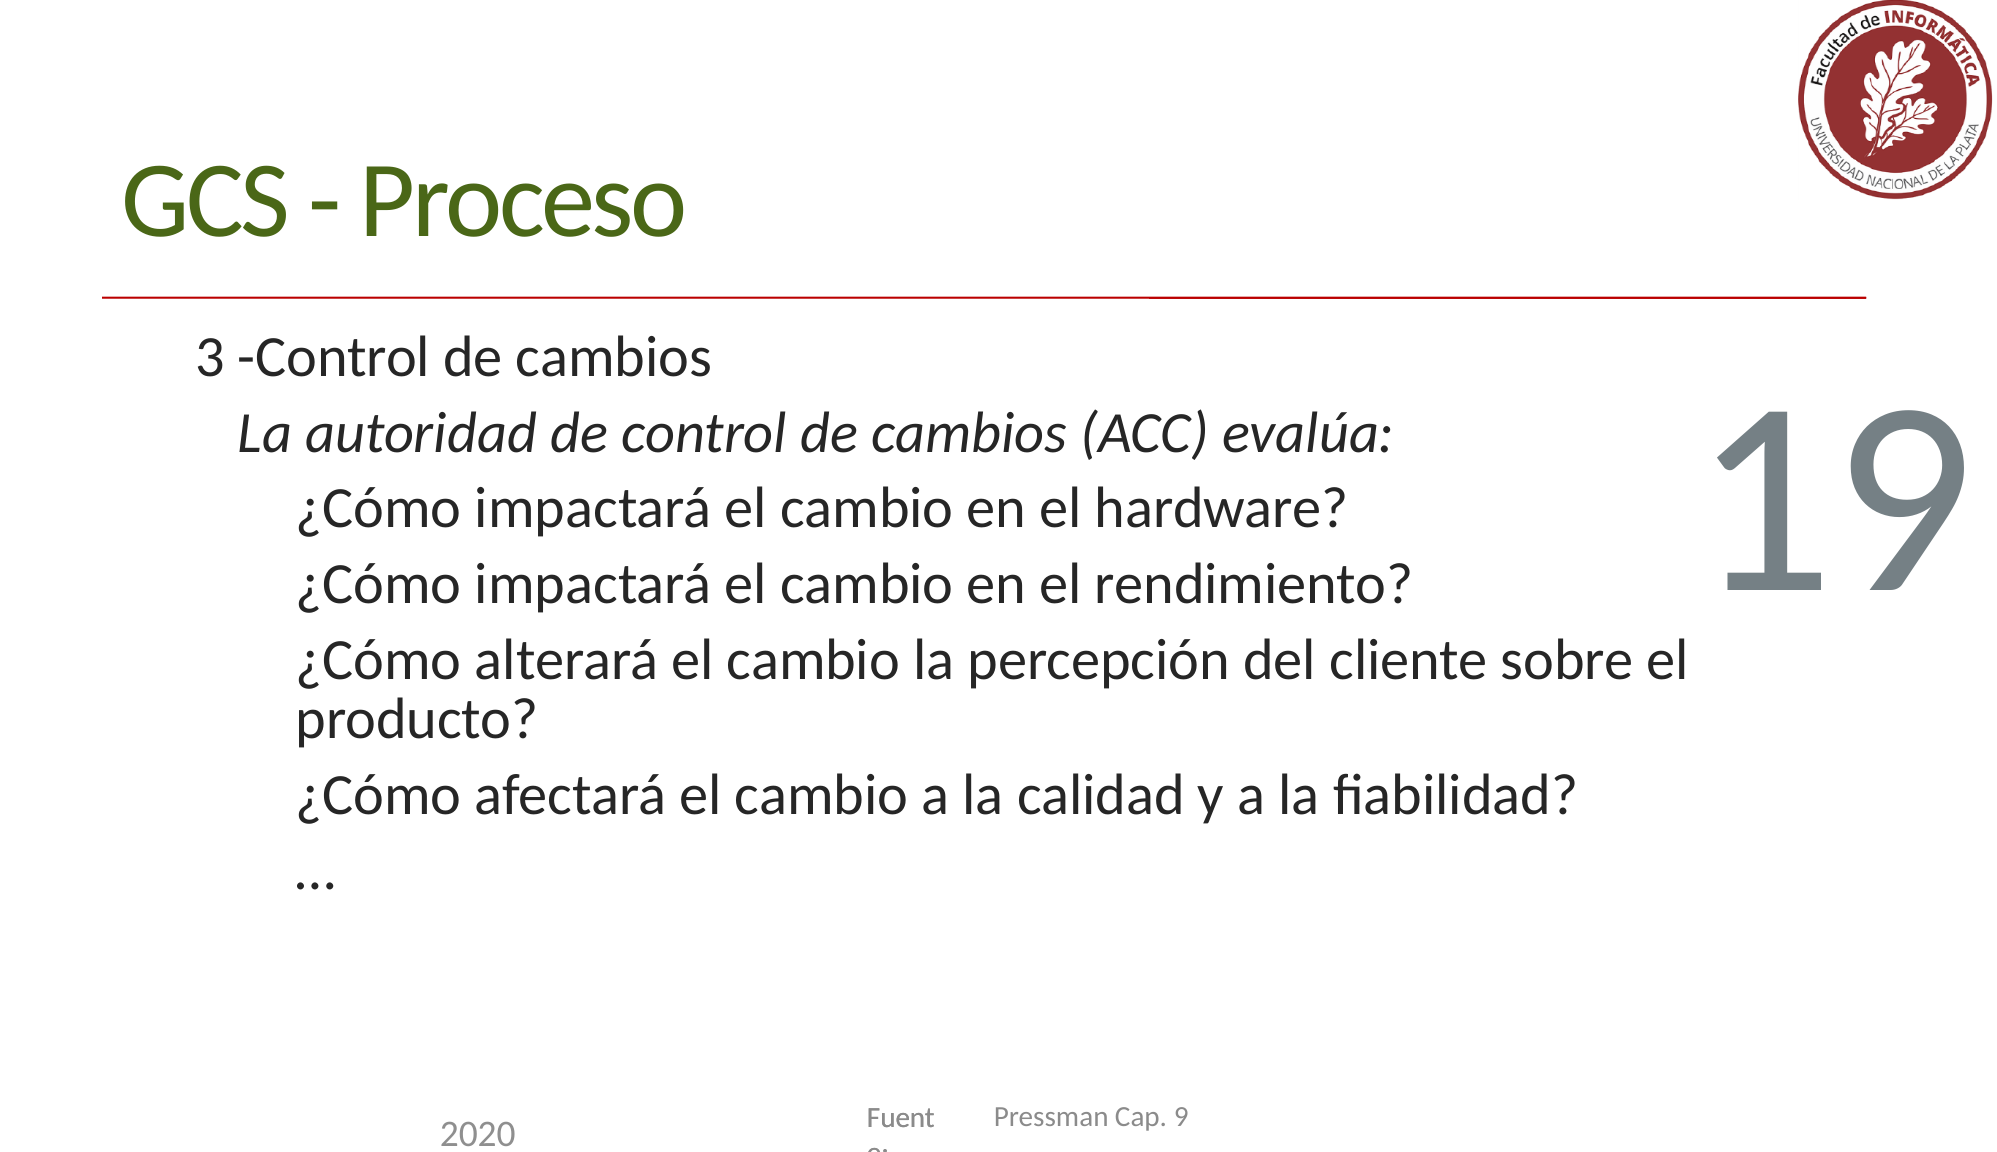

GCS - Proceso
3 -Control de cambios
La autoridad de control de cambios (ACC) evalúa:
¿Cómo impactará el cambio en el hardware?
¿Cómo impactará el cambio en el rendimiento?
¿Cómo alterará el cambio la percepción del cliente sobre el producto?
¿Cómo afectará el cambio a la calidad y a la fiabilidad?
…

19
Pressman Cap. 9

2020